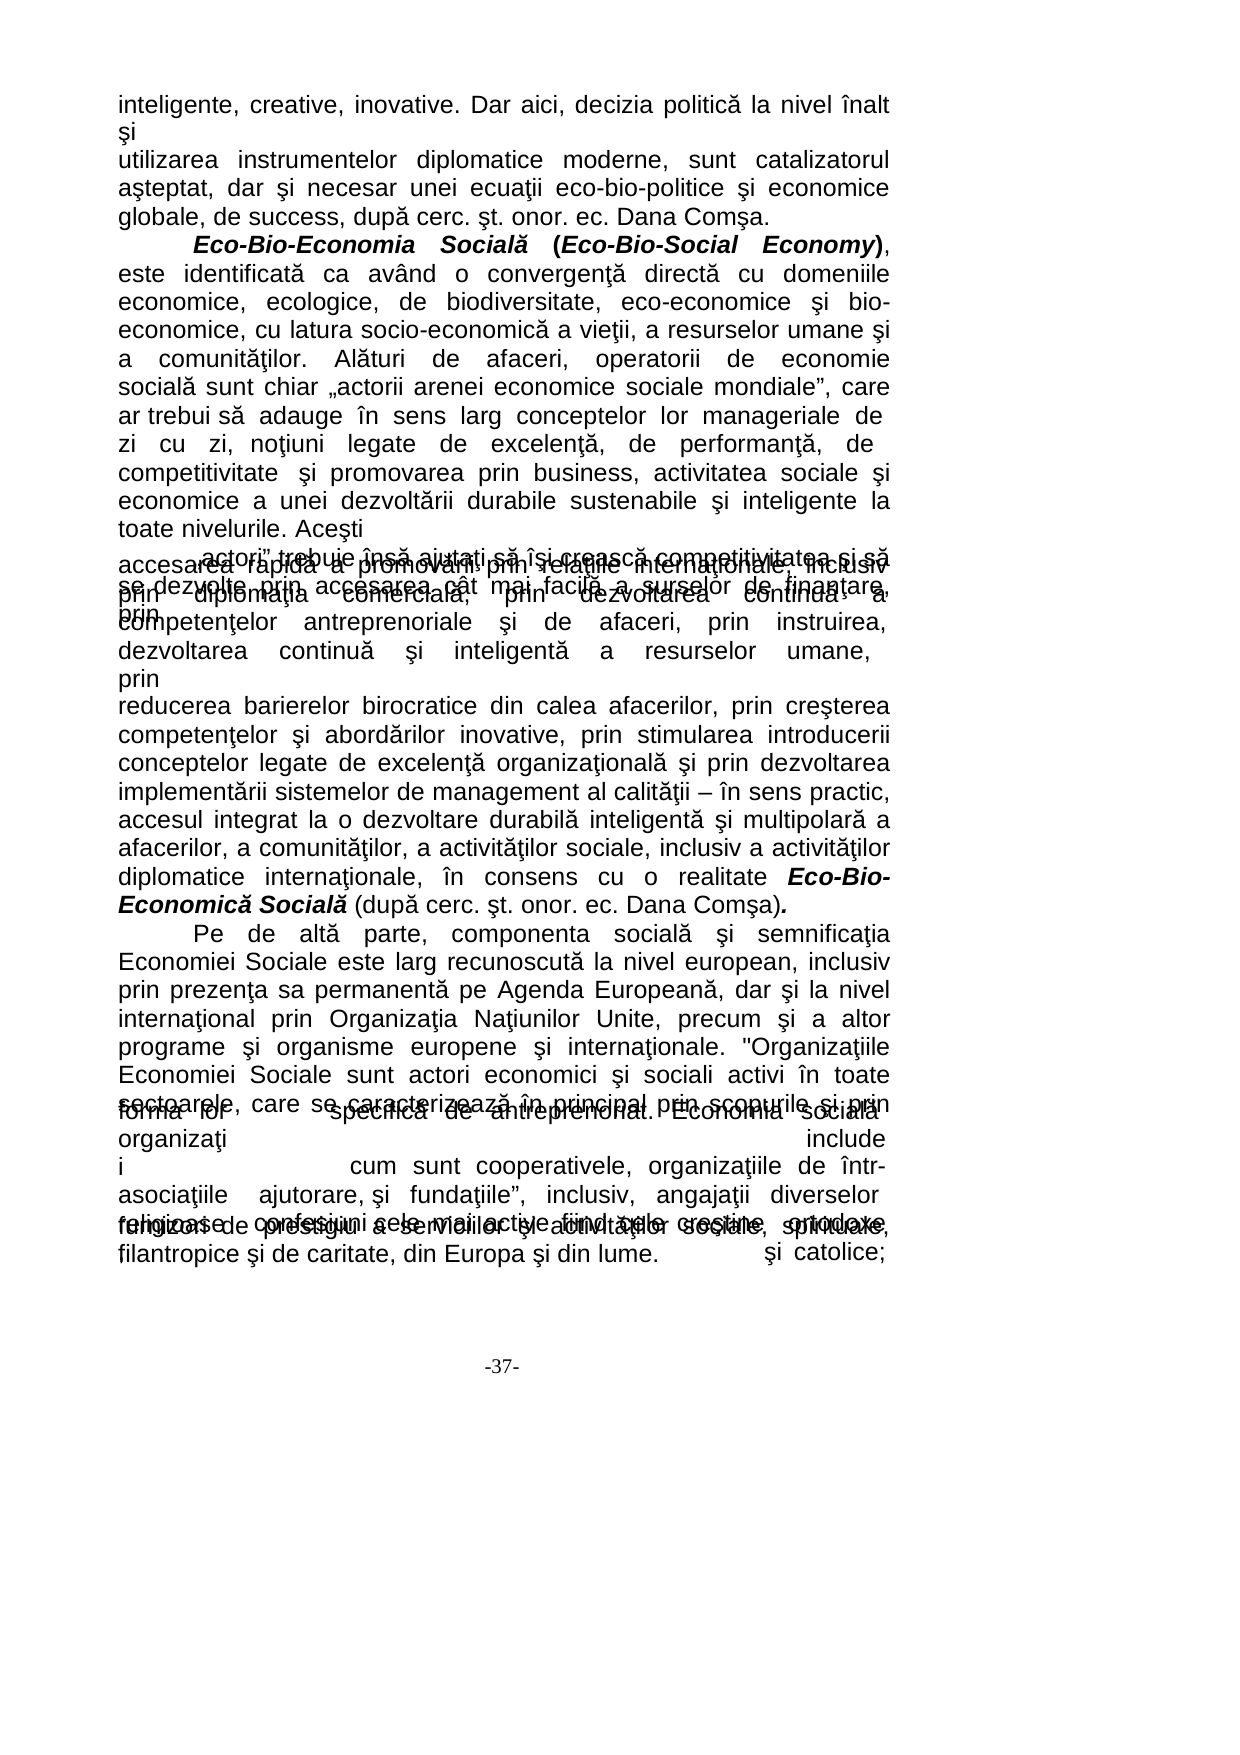

inteligente, creative, inovative. Dar aici, decizia politică la nivel înalt şi
utilizarea instrumentelor diplomatice moderne, sunt catalizatorul aşteptat, dar şi necesar unei ecuaţii eco-bio-politice şi economice globale, de success, după cerc. şt. onor. ec. Dana Comşa.
Eco-Bio-Economia   Socială   (Eco-Bio-Social   Economy), este identificată ca având o convergenţă directă cu domeniile economice, ecologice, de biodiversitate, eco-economice şi bio- economice, cu latura socio-economică a vieţii, a resurselor umane şi a comunităţilor. Alături de afaceri, operatorii de economie socială sunt chiar „actorii arenei economice sociale mondiale”, care ar trebui să adauge  în sens larg conceptelor lor manageriale  de  zi cu zi, noţiuni legate de excelenţă, de performanţă, de  competitivitate şi promovarea prin business, activitatea sociale şi economice a unei dezvoltării durabile sustenabile şi inteligente la toate nivelurile. Aceşti
„actori” trebuie însă ajutaţi să îşi crească competitivitatea şi să se dezvolte prin accesarea cât mai facilă a surselor de finanţare, prin
accesarea rapidă a promovării
prin relaţiile internaţionale, inclusiv
prin
diplomaţia
comercială,
prin
dezvoltarea
continuă
a
competenţelor
antreprenoriale
şi
de   afaceri,
prin
instruirea,
dezvoltarea   continuă   şi   inteligentă   a   resurselor   umane,   prin
reducerea barierelor birocratice din calea afacerilor, prin creşterea competenţelor şi abordărilor inovative, prin stimularea introducerii conceptelor legate de excelenţă organizaţională şi prin dezvoltarea implementării sistemelor de management al calităţii – în sens practic, accesul integrat la o dezvoltare durabilă inteligentă şi multipolară a afacerilor, a comunităţilor, a activităţilor sociale, inclusiv a activităţilor diplomatice internaţionale, în consens cu o realitate Eco-Bio- Economică Socială (după cerc. şt. onor. ec. Dana Comşa).
Pe   de   altă   parte,   componenta   socială   şi   semnificaţia Economiei Sociale este larg recunoscută la nivel european, inclusiv prin prezenţa sa permanentă pe Agenda Europeană, dar şi la nivel internaţional prin Organizaţia Naţiunilor Unite, precum şi a altor programe şi organisme europene şi internaţionale. "Organizaţiile Economiei Sociale sunt actori economici şi sociali activi în toate sectoarele, care se caracterizează în principal prin scopurile şi prin
forma  lor
organizaţii asociaţiile religioase,
specifică  de  antreprenoriat.  Economia  socială  include
cum  sunt  cooperativele,  organizaţiile  de  într-ajutorare, şi  fundaţiile”,  inclusiv,  angajaţii  diverselor  confesiuni cele mai active fiind cele creştine   ortodoxe şi catolice;
furnizori de prestigiu  a  serviciilor şi  activităţilor sociale,  spirituale,
filantropice şi de caritate, din Europa şi din lume.
-37-